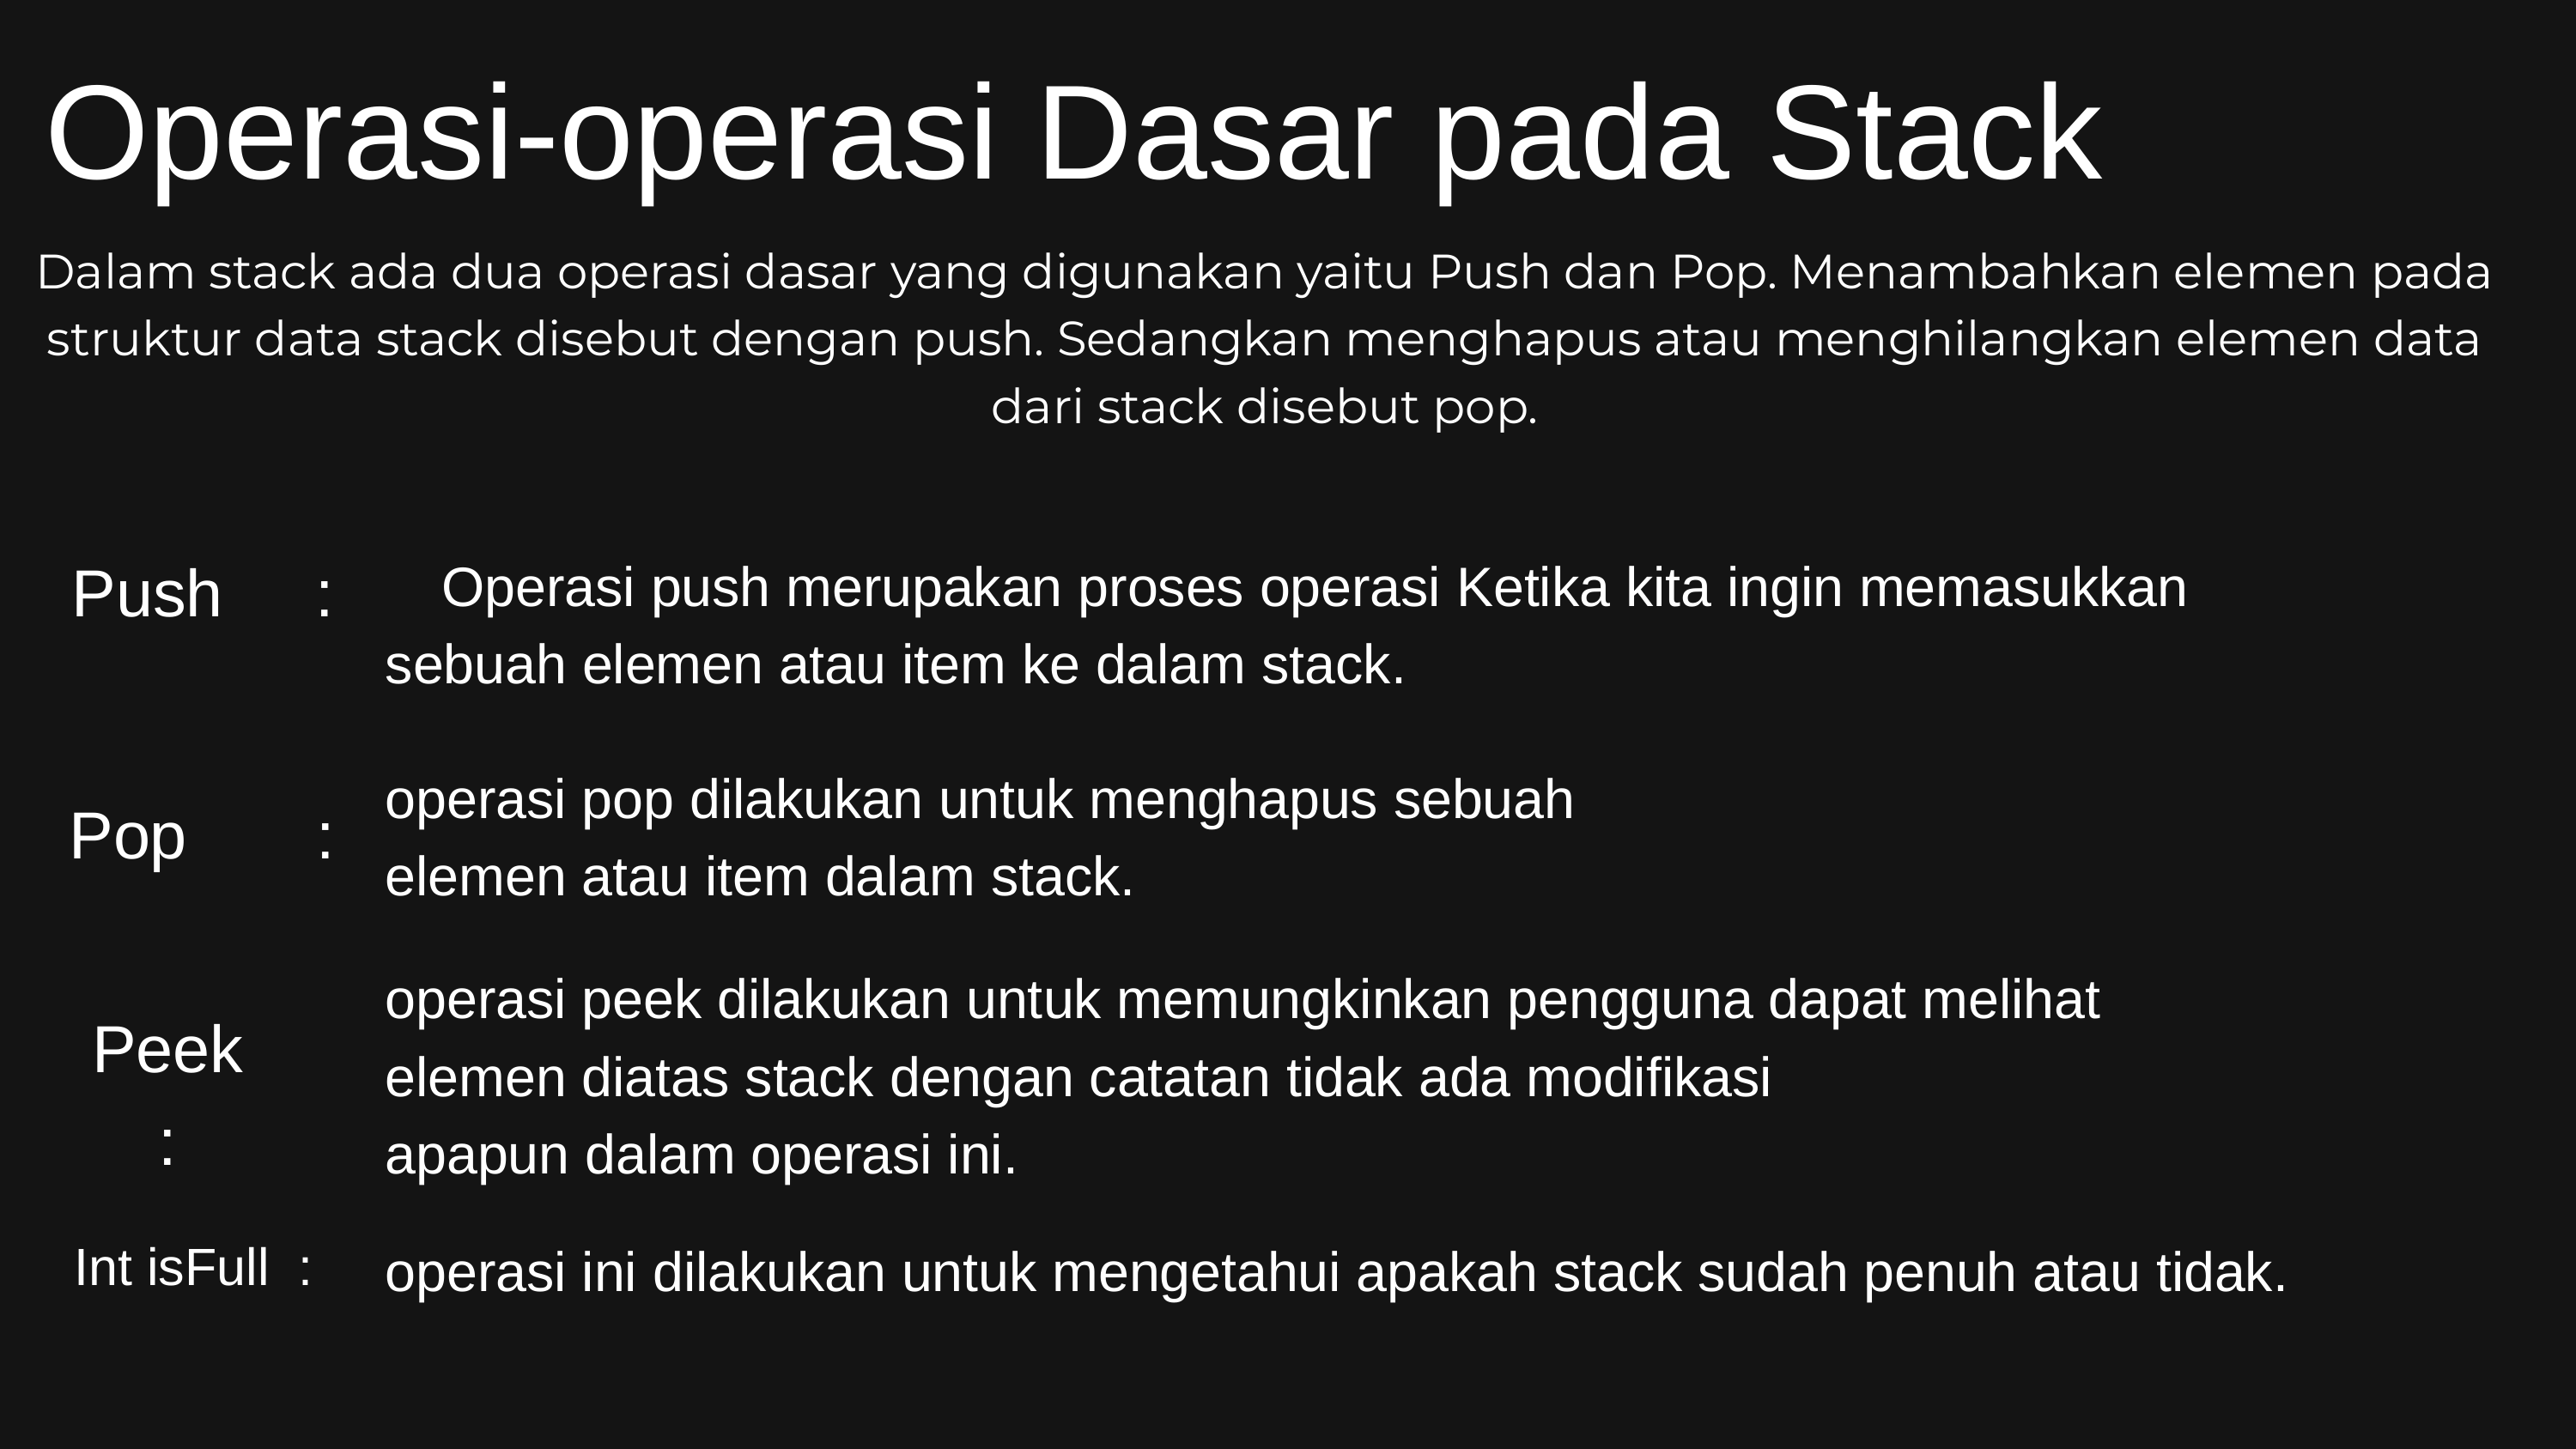

Operasi-operasi Dasar pada Stack

Dalam stack ada dua operasi dasar yang digunakan yaitu Push dan Pop. Menambahkan elemen pada struktur data stack disebut dengan push. Sedangkan menghapus atau menghilangkan elemen data dari stack disebut pop.

 Push     :
Operasi push merupakan proses operasi Ketika kita ingin memasukkan
sebuah elemen atau item ke dalam stack.
operasi pop dilakukan untuk menghapus sebuah
elemen atau item dalam stack.

 Pop       :
operasi peek dilakukan untuk memungkinkan pengguna dapat melihat
elemen diatas stack dengan catatan tidak ada modifikasi
apapun dalam operasi ini.

    Peek     :
operasi ini dilakukan untuk mengetahui apakah stack sudah penuh atau tidak.

Int isFull  :